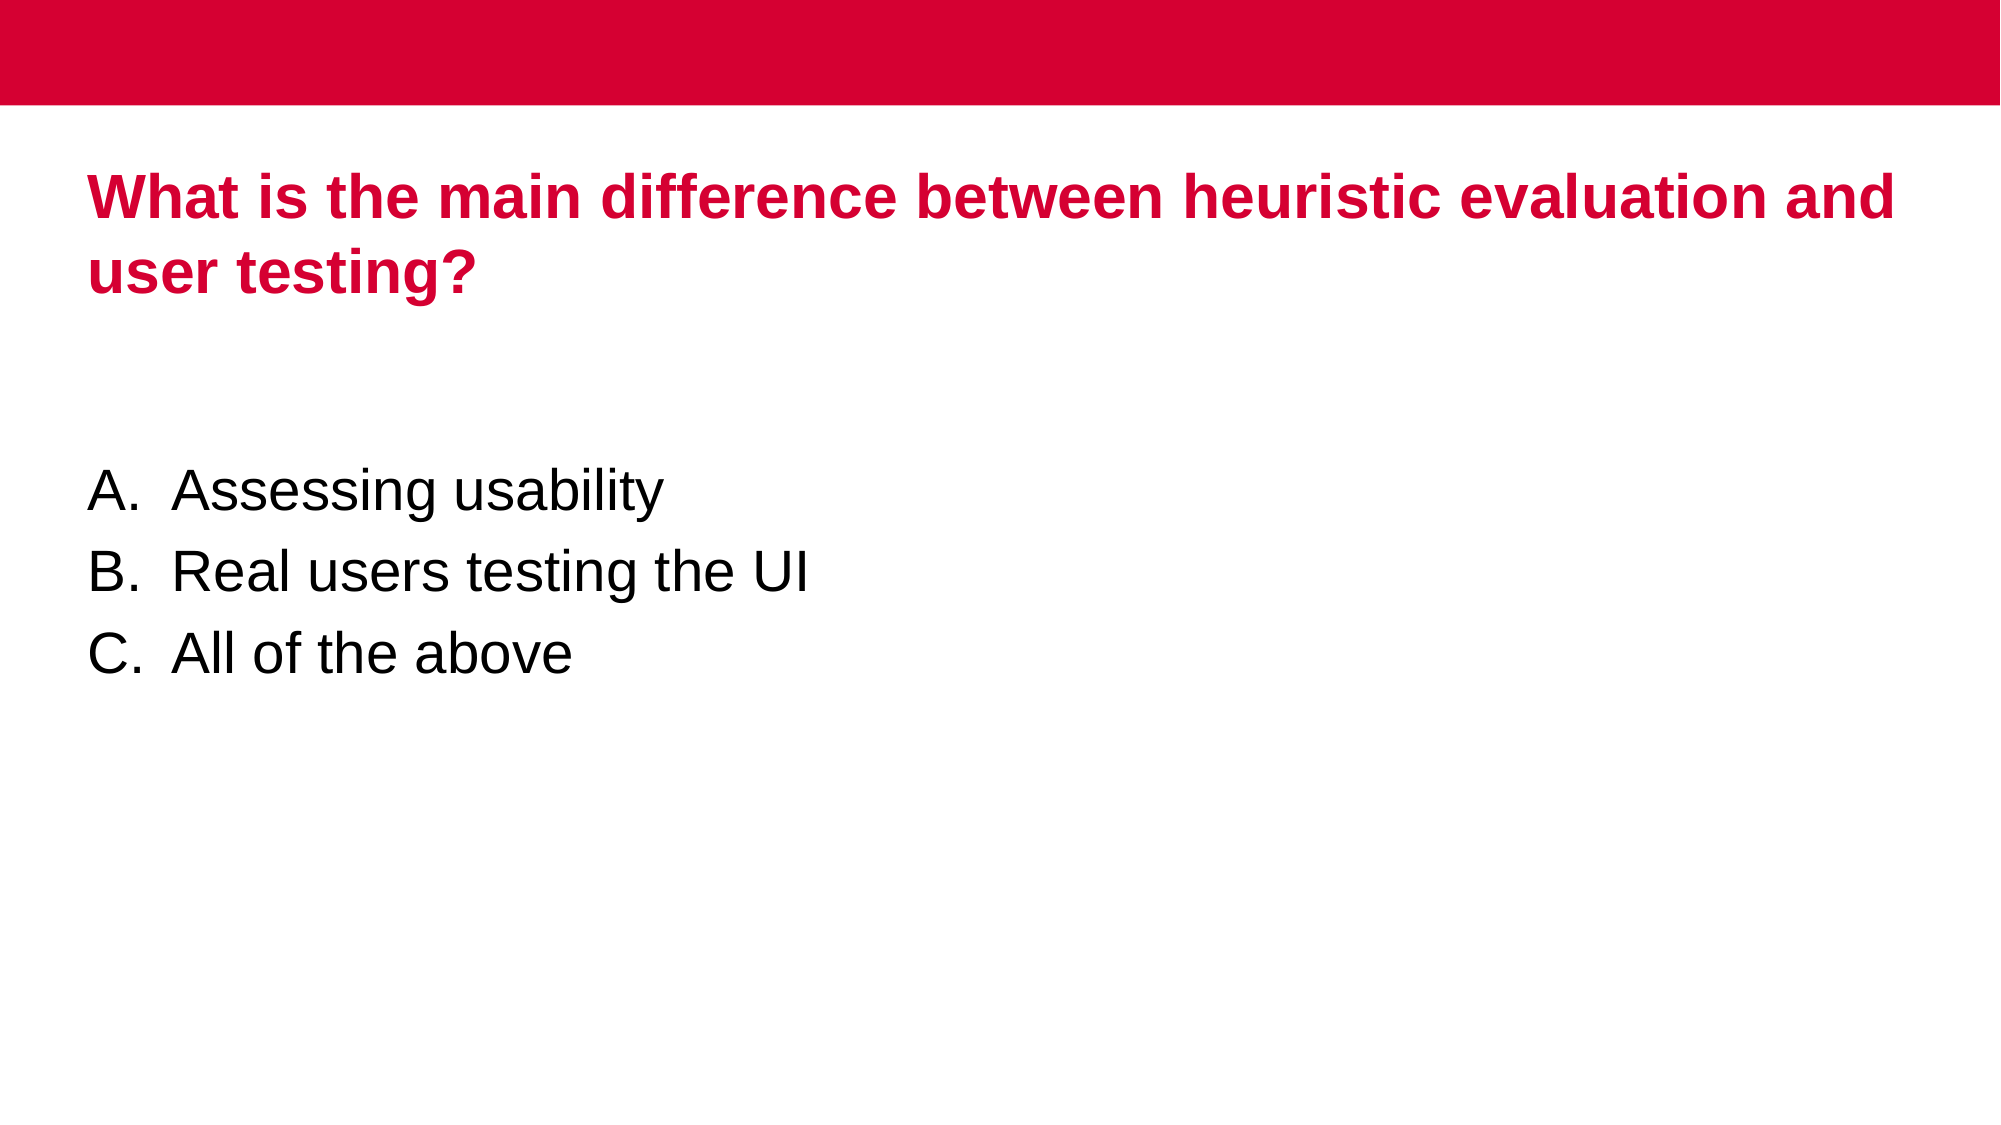

# What is the main difference between heuristic evaluation and user testing?
Assessing usability
Real users testing the UI
All of the above